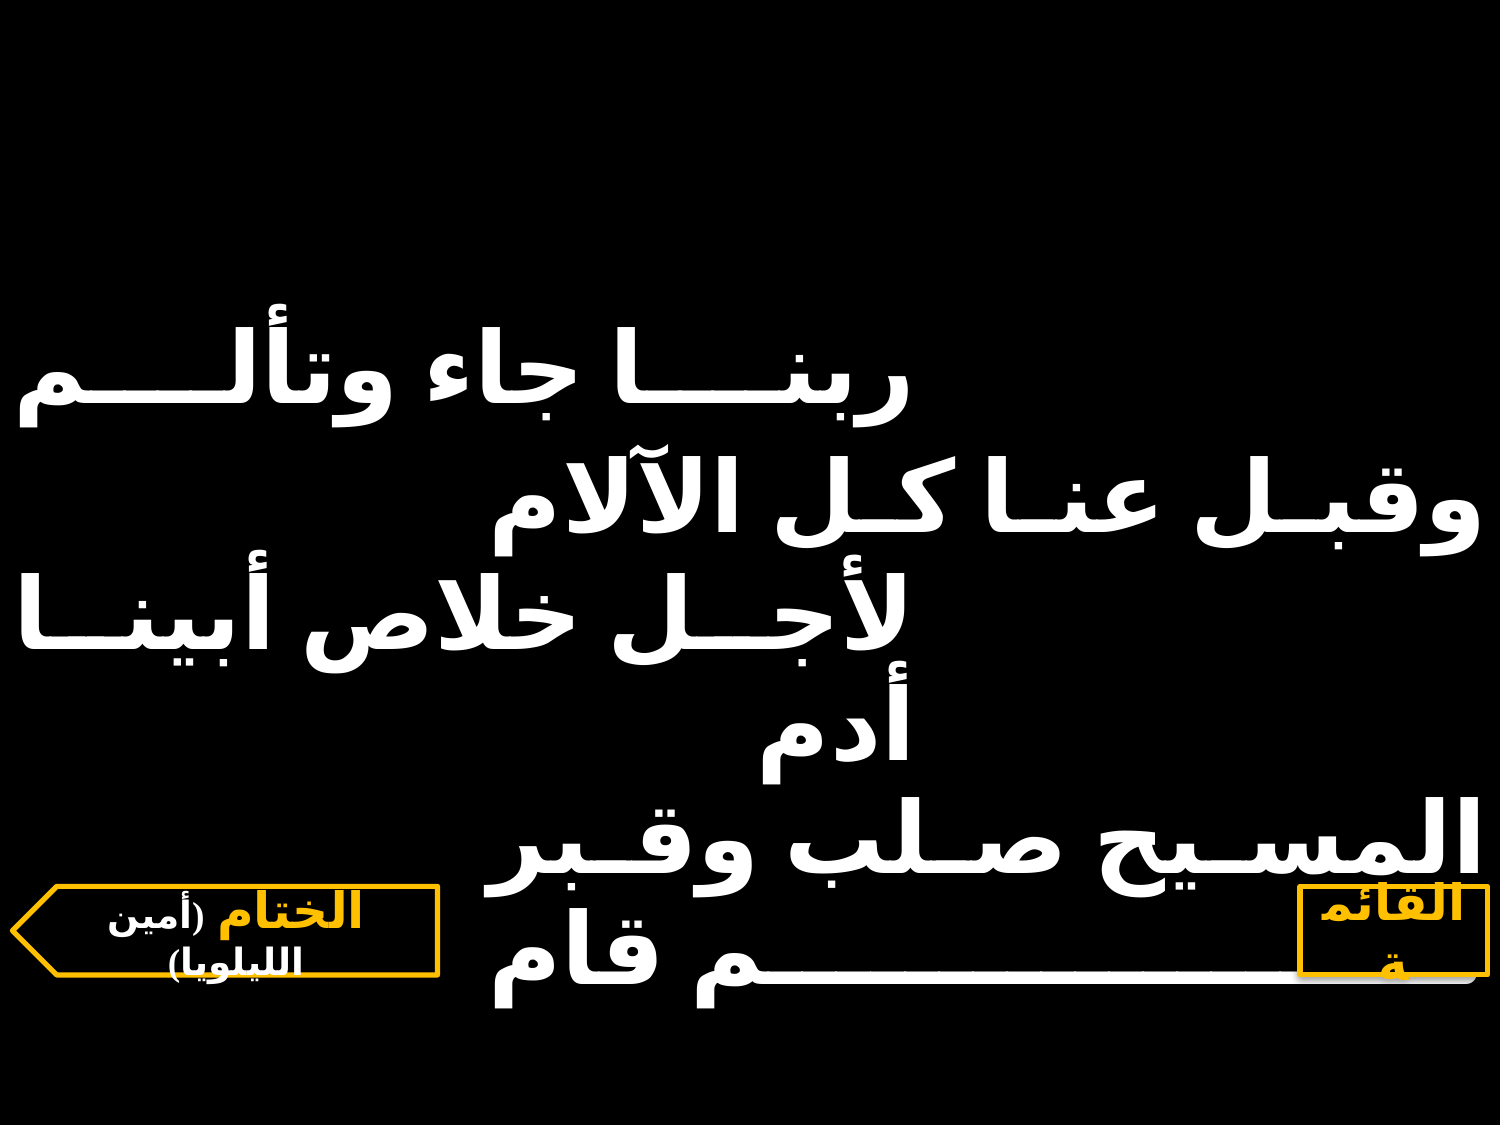

| ربنا جاء وتألم |  |  |
| --- | --- | --- |
|  | وقبل عنا كل الآلام |  |
| لأجل خلاص أبينا أدم |  |  |
|  | المسيح صلب وقبر ثم قام |  |
الختام (أمين الليلويا)
القائمة